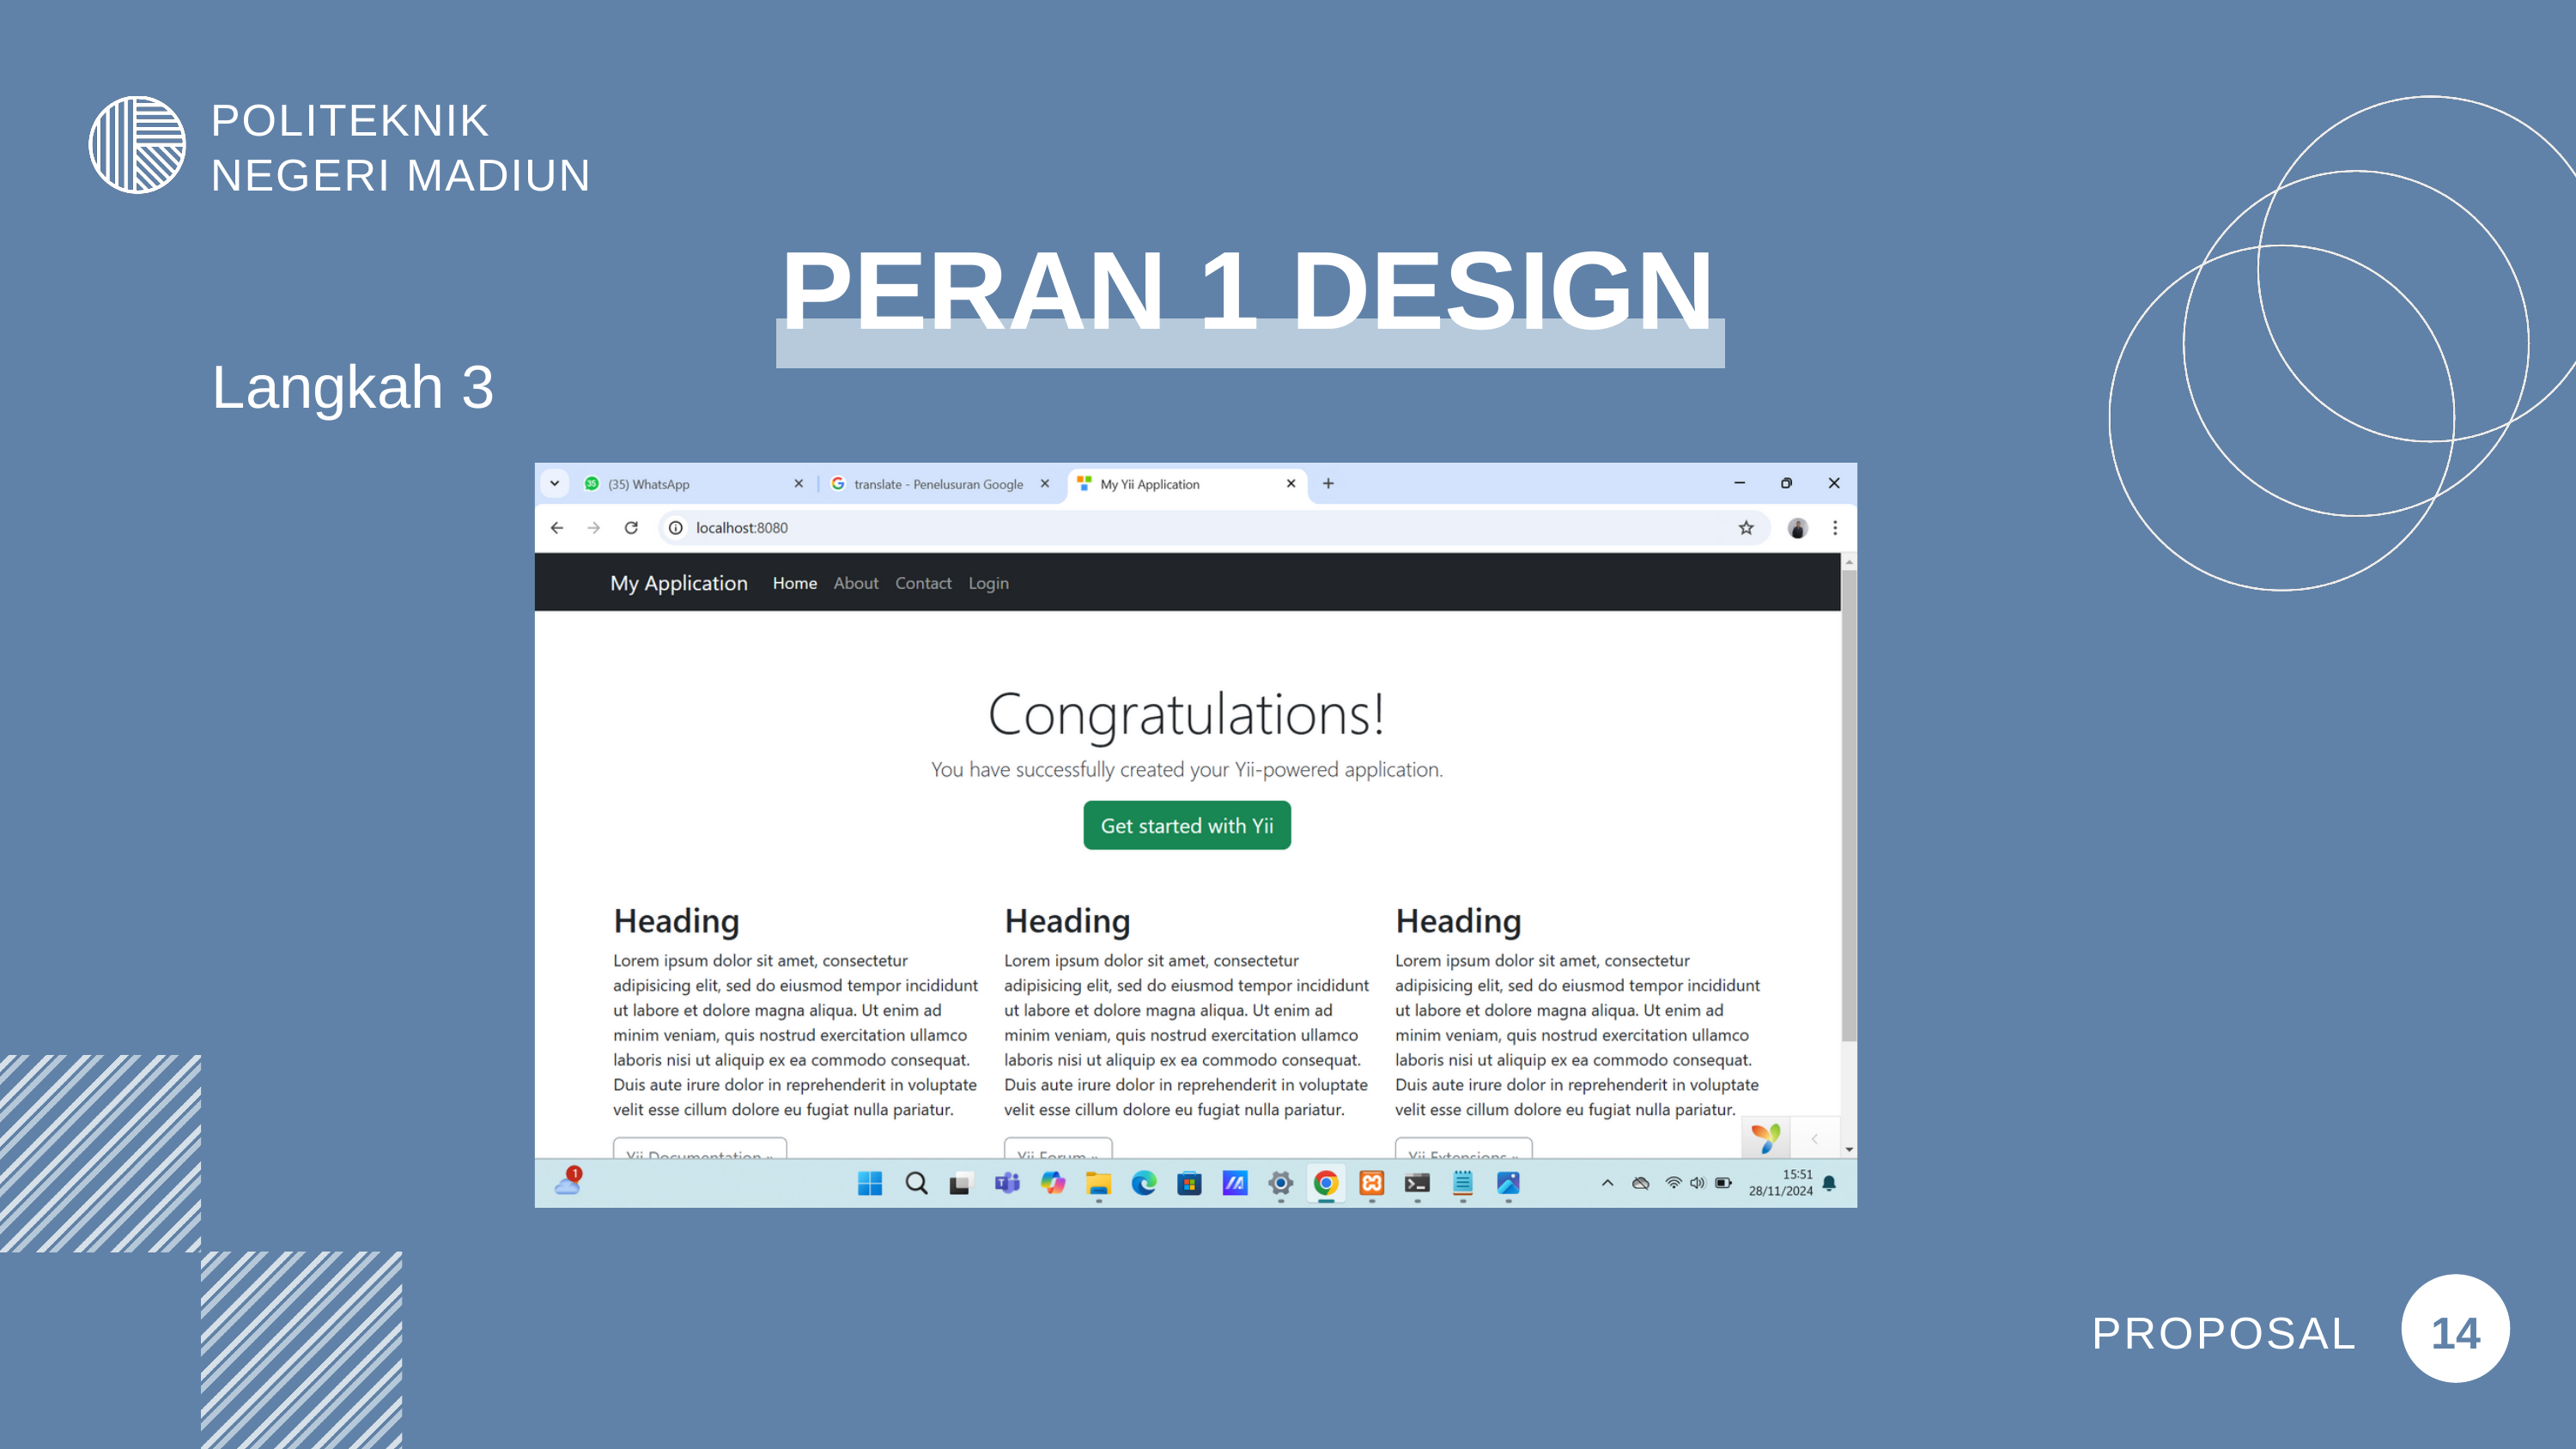

POLITEKNIK NEGERI MADIUN

PERAN 1 DESIGN

Langkah 3

PROPOSAL
14